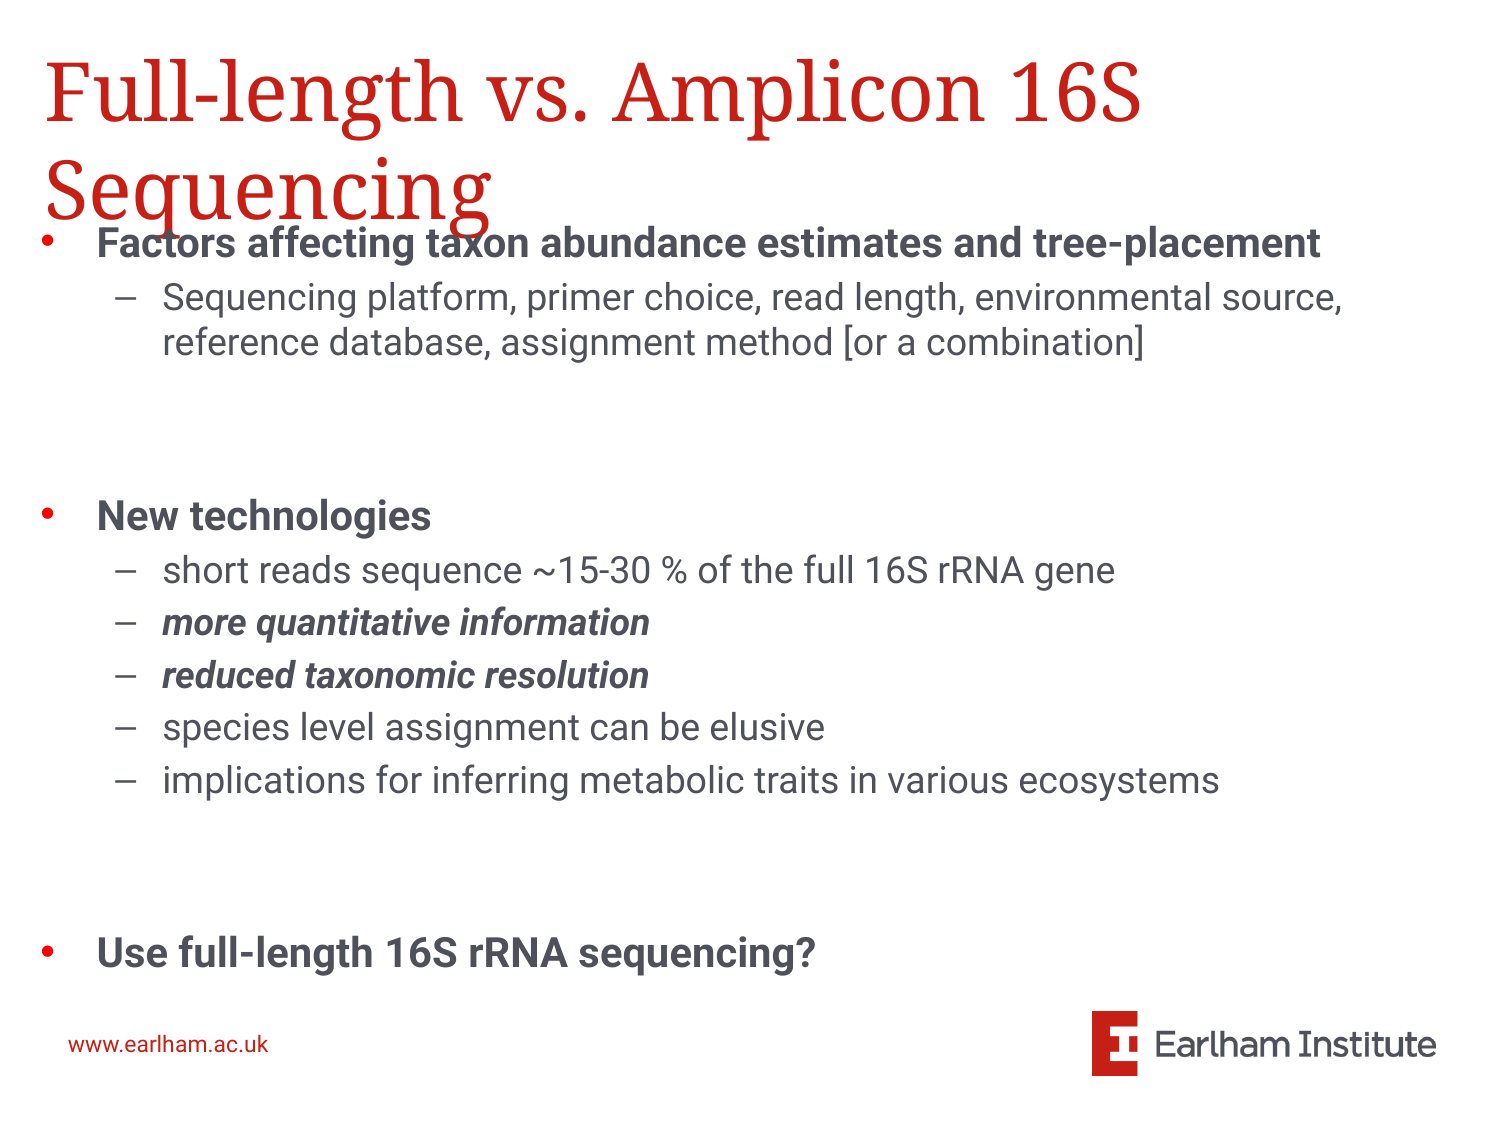

# Full-length vs. Amplicon 16S Sequencing
Factors affecting taxon abundance estimates and tree-placement
Sequencing platform, primer choice, read length, environmental source, reference database, assignment method [or a combination]

New technologies
short reads sequence ~15-30 % of the full 16S rRNA gene
more quantitative information
reduced taxonomic resolution
species level assignment can be elusive
implications for inferring metabolic traits in various ecosystems

Use full-length 16S rRNA sequencing?